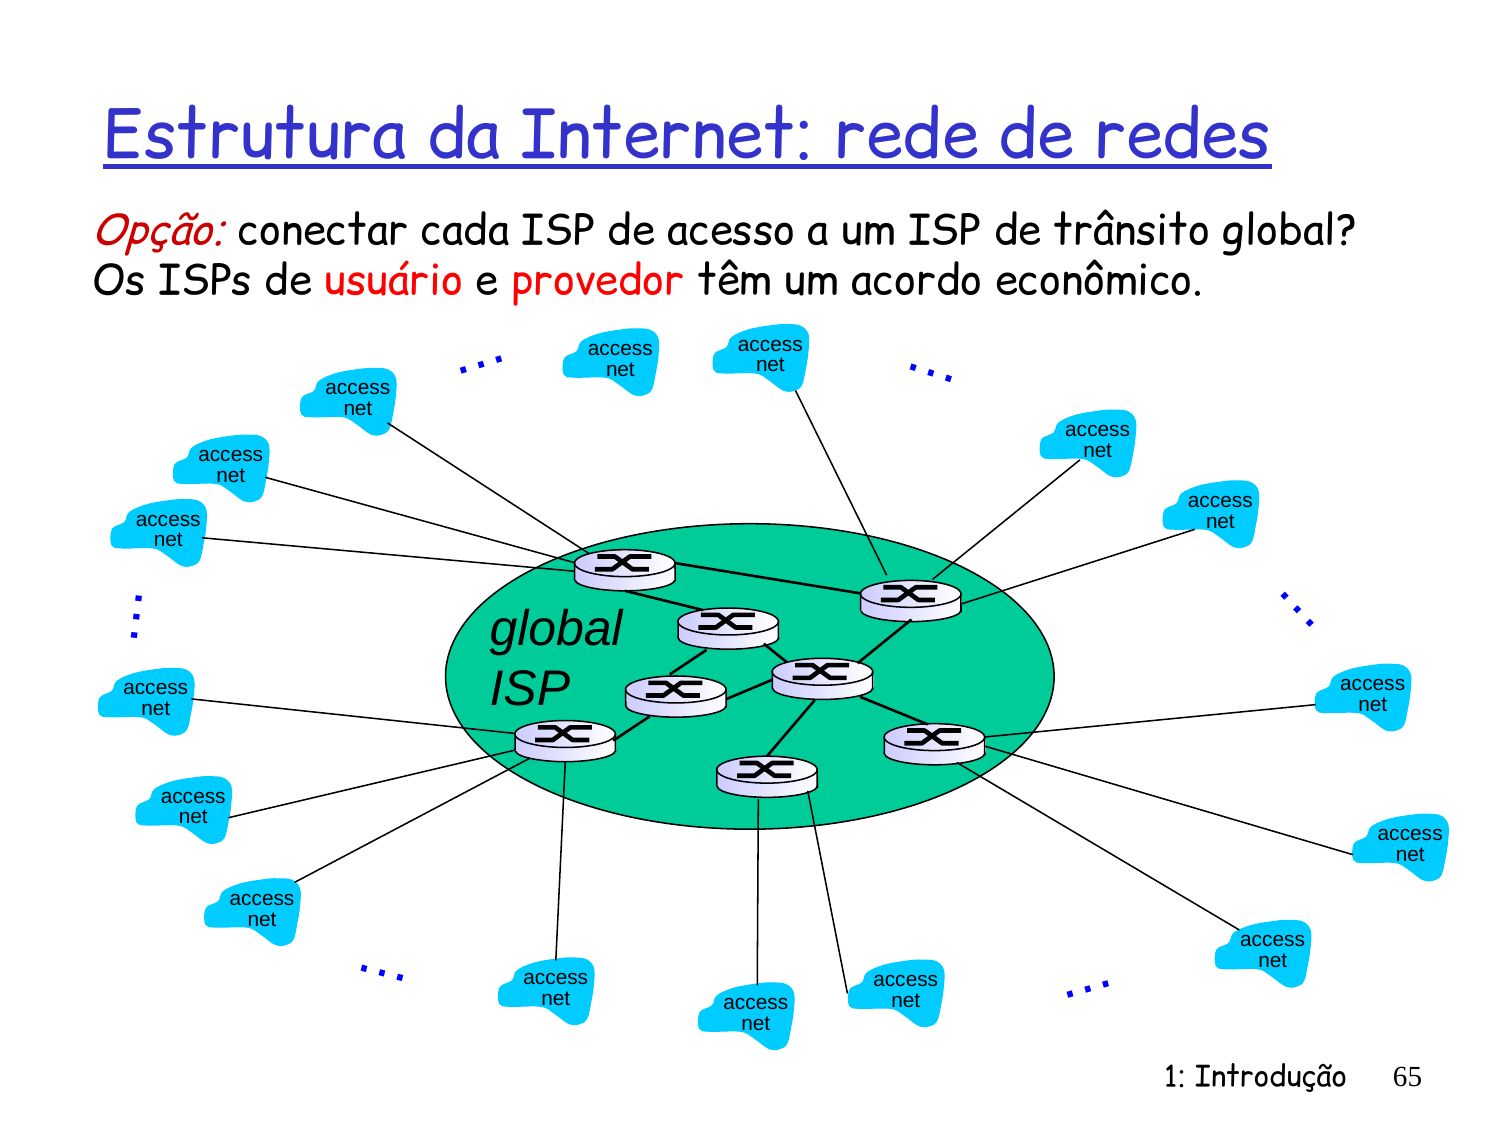

# Estrutura da Internet: rede de redes
Opção: conectar cada ISP de acesso a um ISP de trânsito global? Os ISPs de usuário e provedor têm um acordo econômico.

…
…

access
net

access
net

access
net

access
net

access
net

access
net

access
net
…
…

access
net

access
net

access
net

access
net

access
net

access
net
…

access
net

access
net
…

access
net

global
ISP

1: Introdução
65